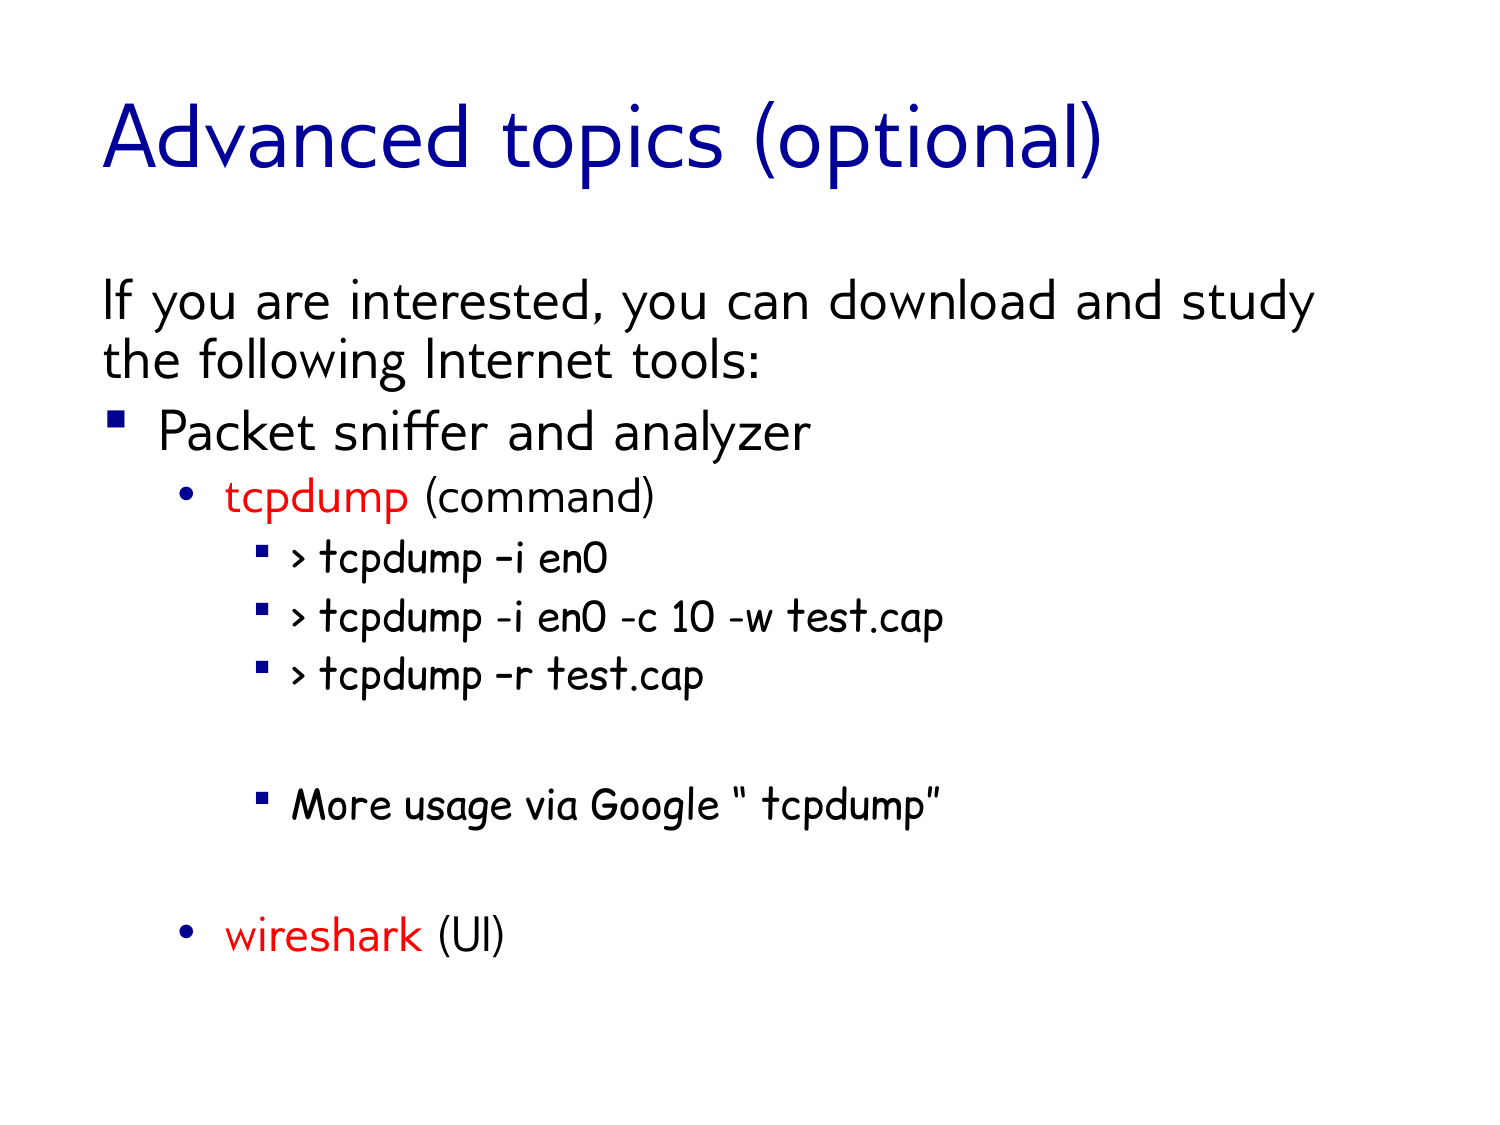

# Advanced topics (optional)
If you are interested, you can download and study the following Internet tools:
Packet sniffer and analyzer
tcpdump (command)
> tcpdump –i en0
> tcpdump -i en0 -c 10 -w test.cap
> tcpdump –r test.cap

More usage via Google “ tcpdump”

wireshark (UI)